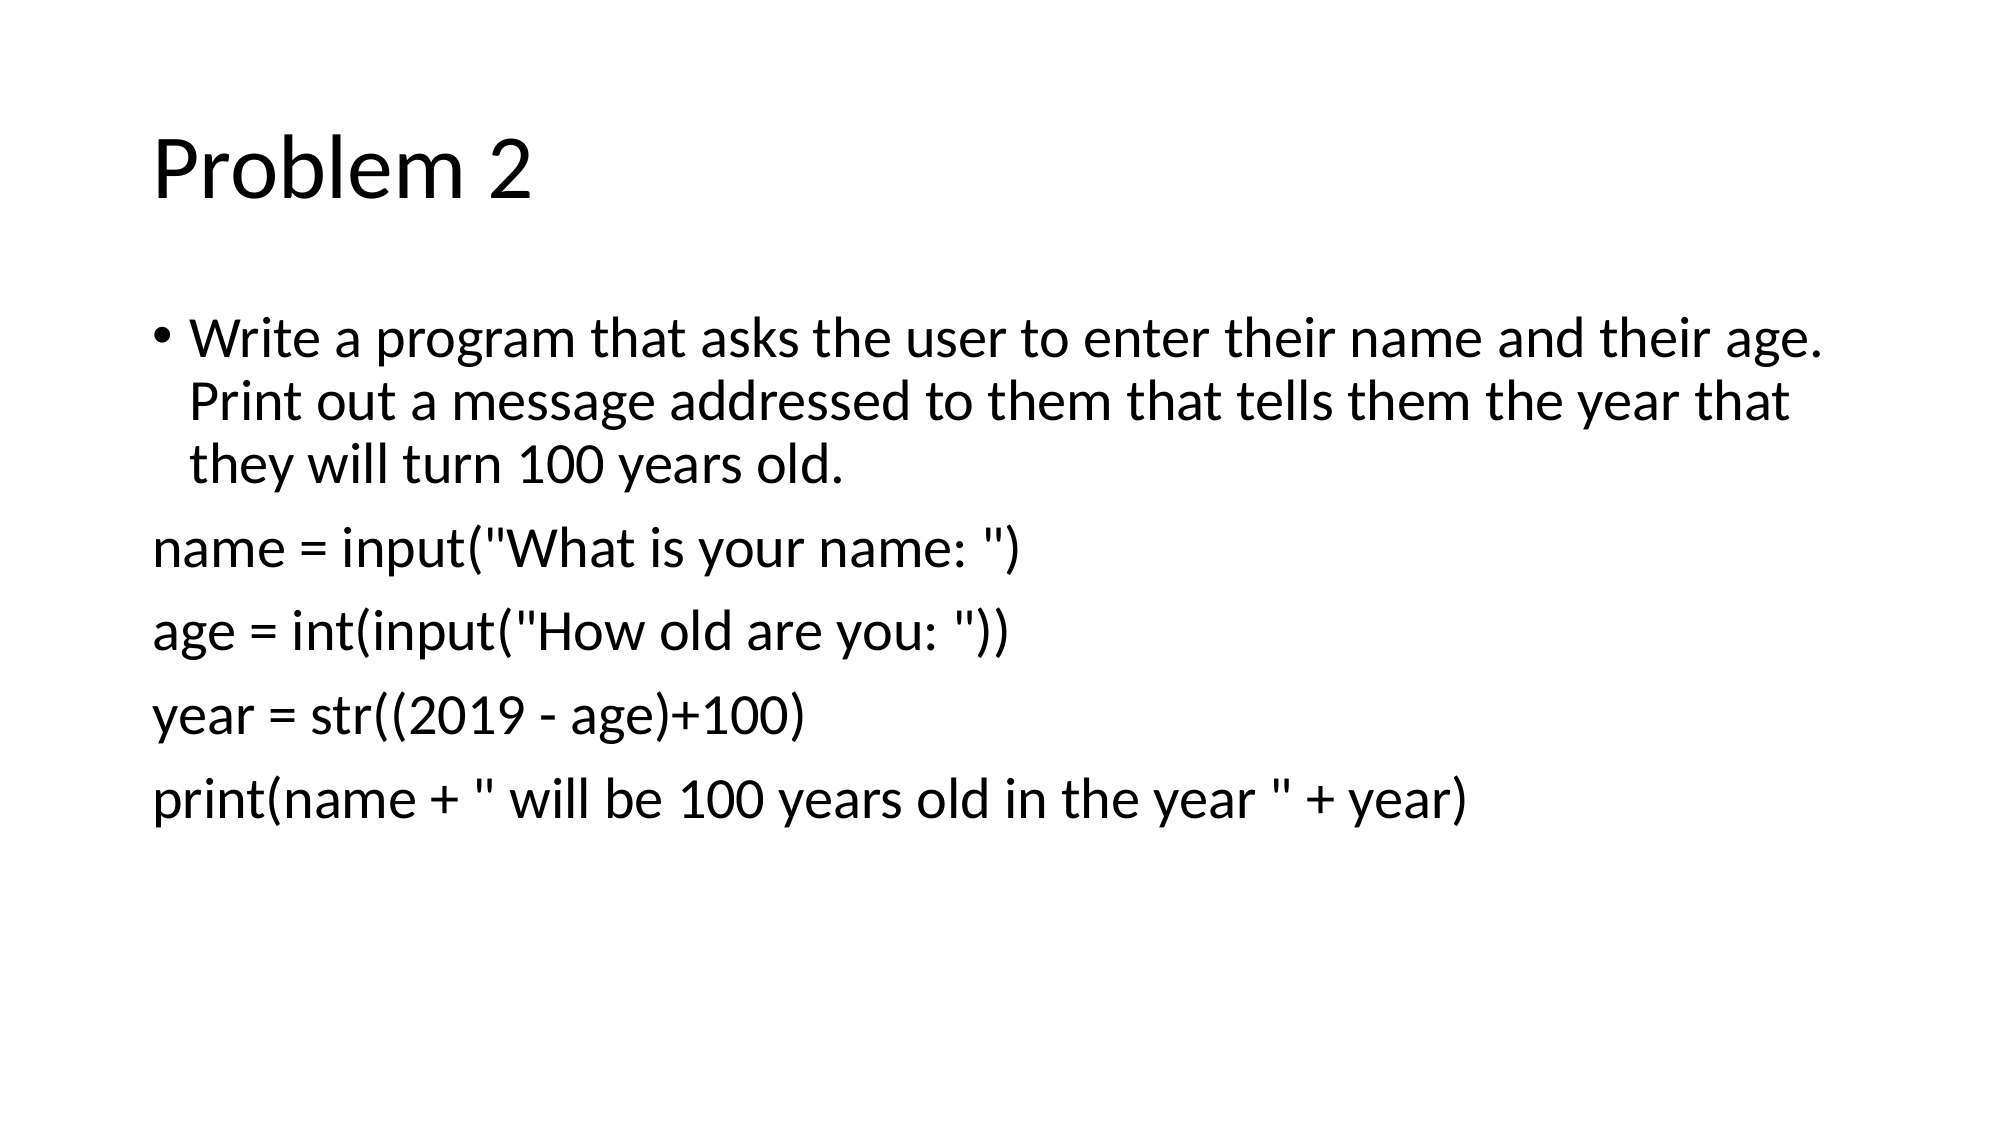

# Problem 2
Write a program that asks the user to enter their name and their age. Print out a message addressed to them that tells them the year that they will turn 100 years old.
name = input("What is your name: ")
age = int(input("How old are you: "))
year = str((2019 - age)+100)
print(name + " will be 100 years old in the year " + year)